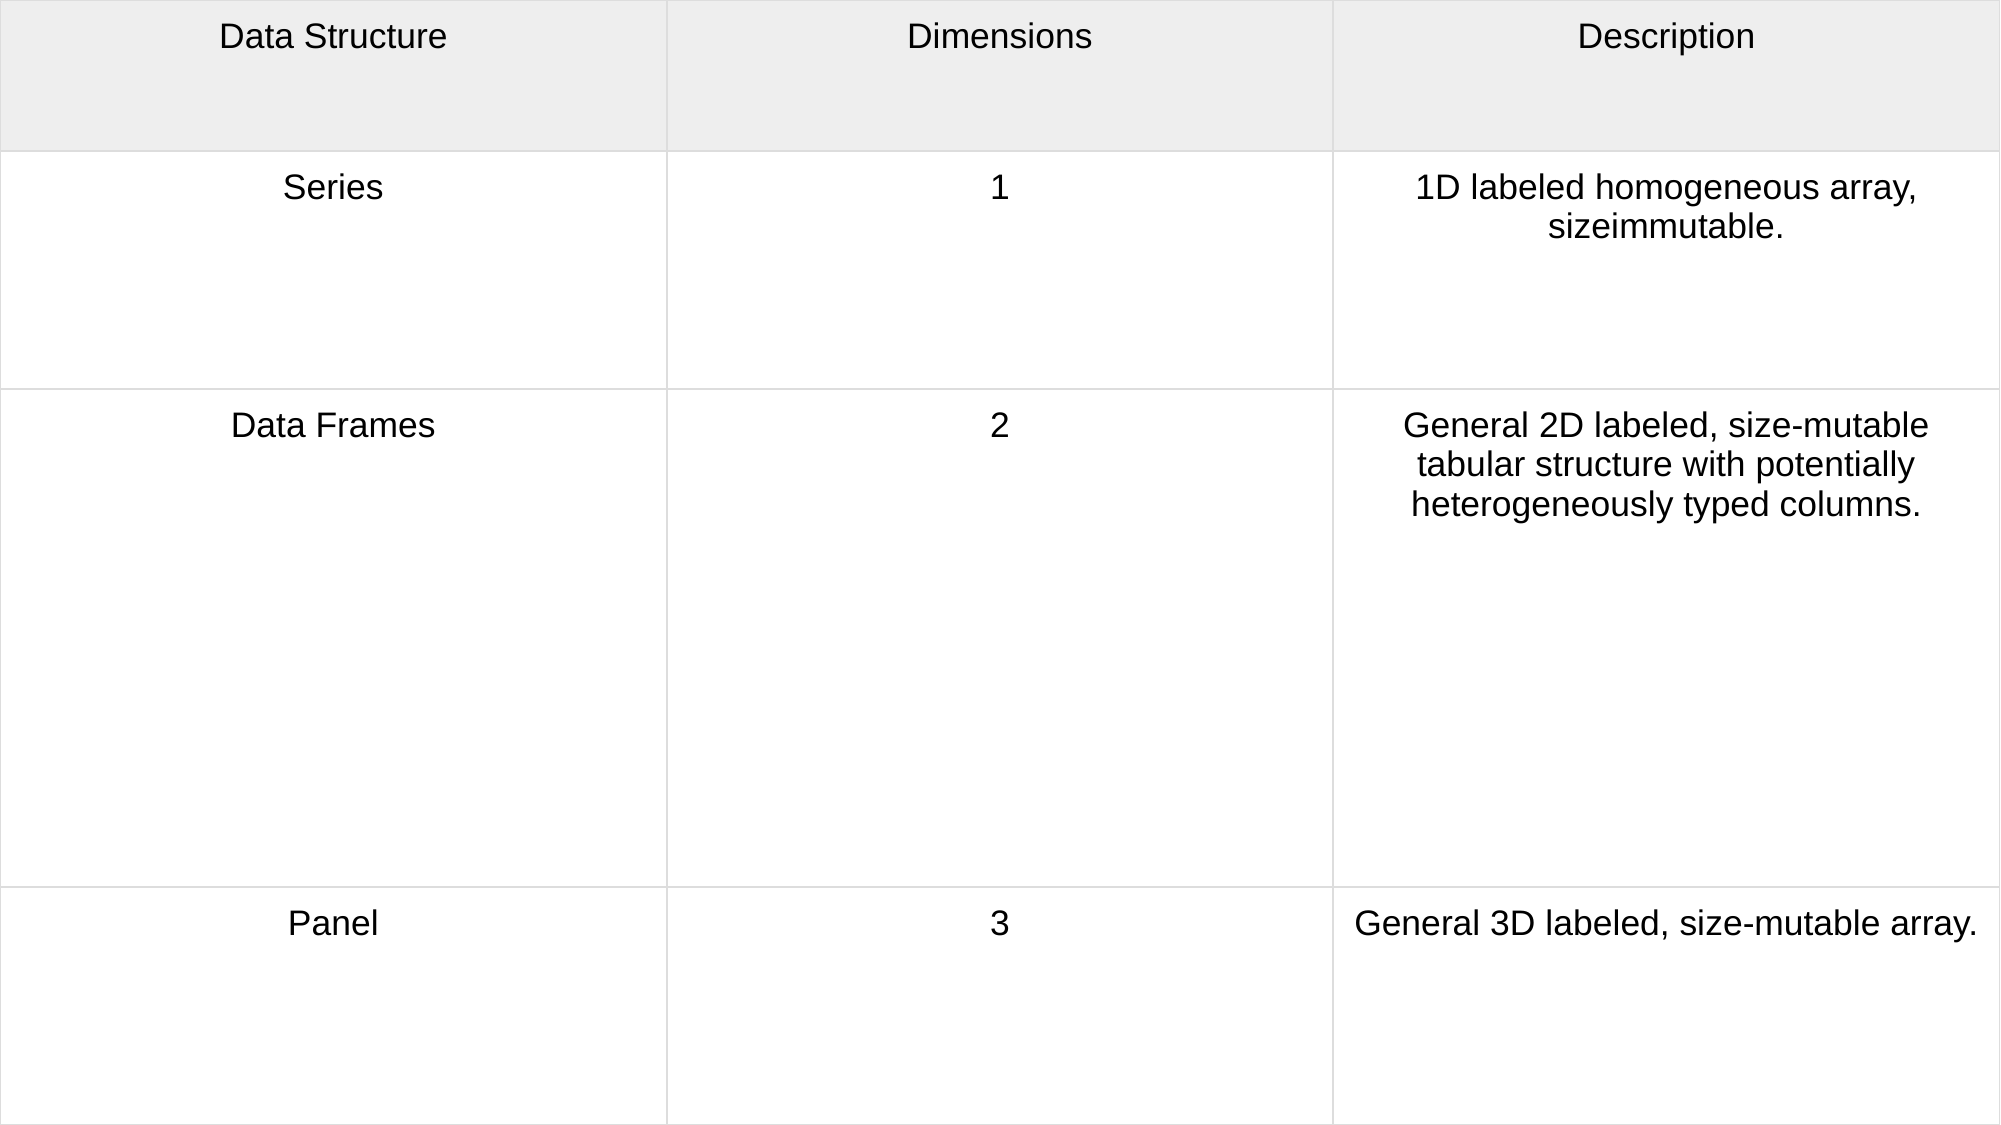

| Data Structure | Dimensions | Description |
| --- | --- | --- |
| Series | 1 | 1D labeled homogeneous array, sizeimmutable. |
| Data Frames | 2 | General 2D labeled, size-mutable tabular structure with potentially heterogeneously typed columns. |
| Panel | 3 | General 3D labeled, size-mutable array. |

#